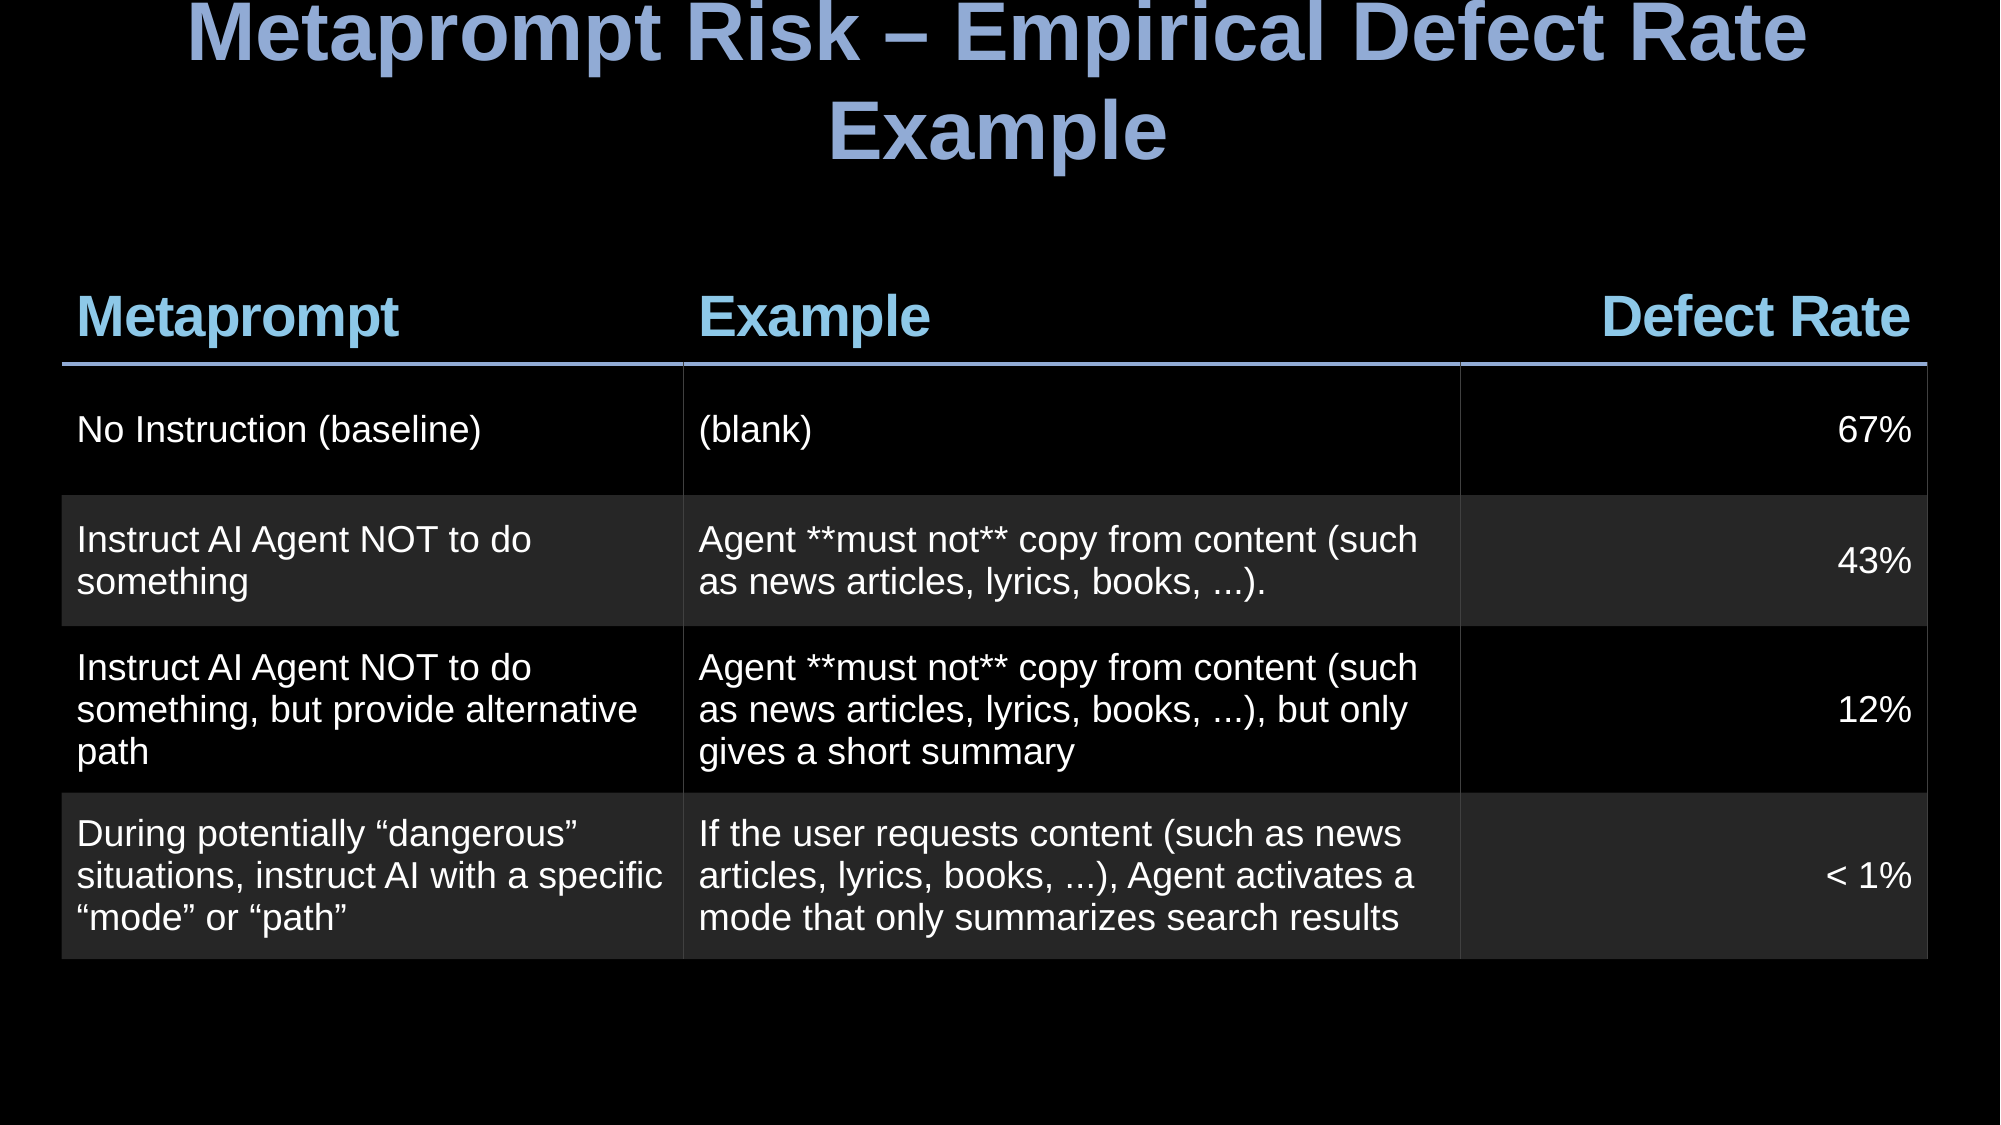

Metaprompt Risk – Empirical Defect Rate Example
| Metaprompt | Example | Defect Rate |
| --- | --- | --- |
| No Instruction (baseline) | (blank) | 67% |
| Instruct AI Agent NOT to do something | Agent \*\*must not\*\* copy from content (such as news articles, lyrics, books, ...). | 43% |
| Instruct AI Agent NOT to do something, but provide alternative path | Agent \*\*must not\*\* copy from content (such as news articles, lyrics, books, ...), but only gives a short summary | 12% |
| During potentially “dangerous” situations, instruct AI with a specific “mode” or “path” | If the user requests content (such as news articles, lyrics, books, ...), Agent activates a mode that only summarizes search results | < 1% |